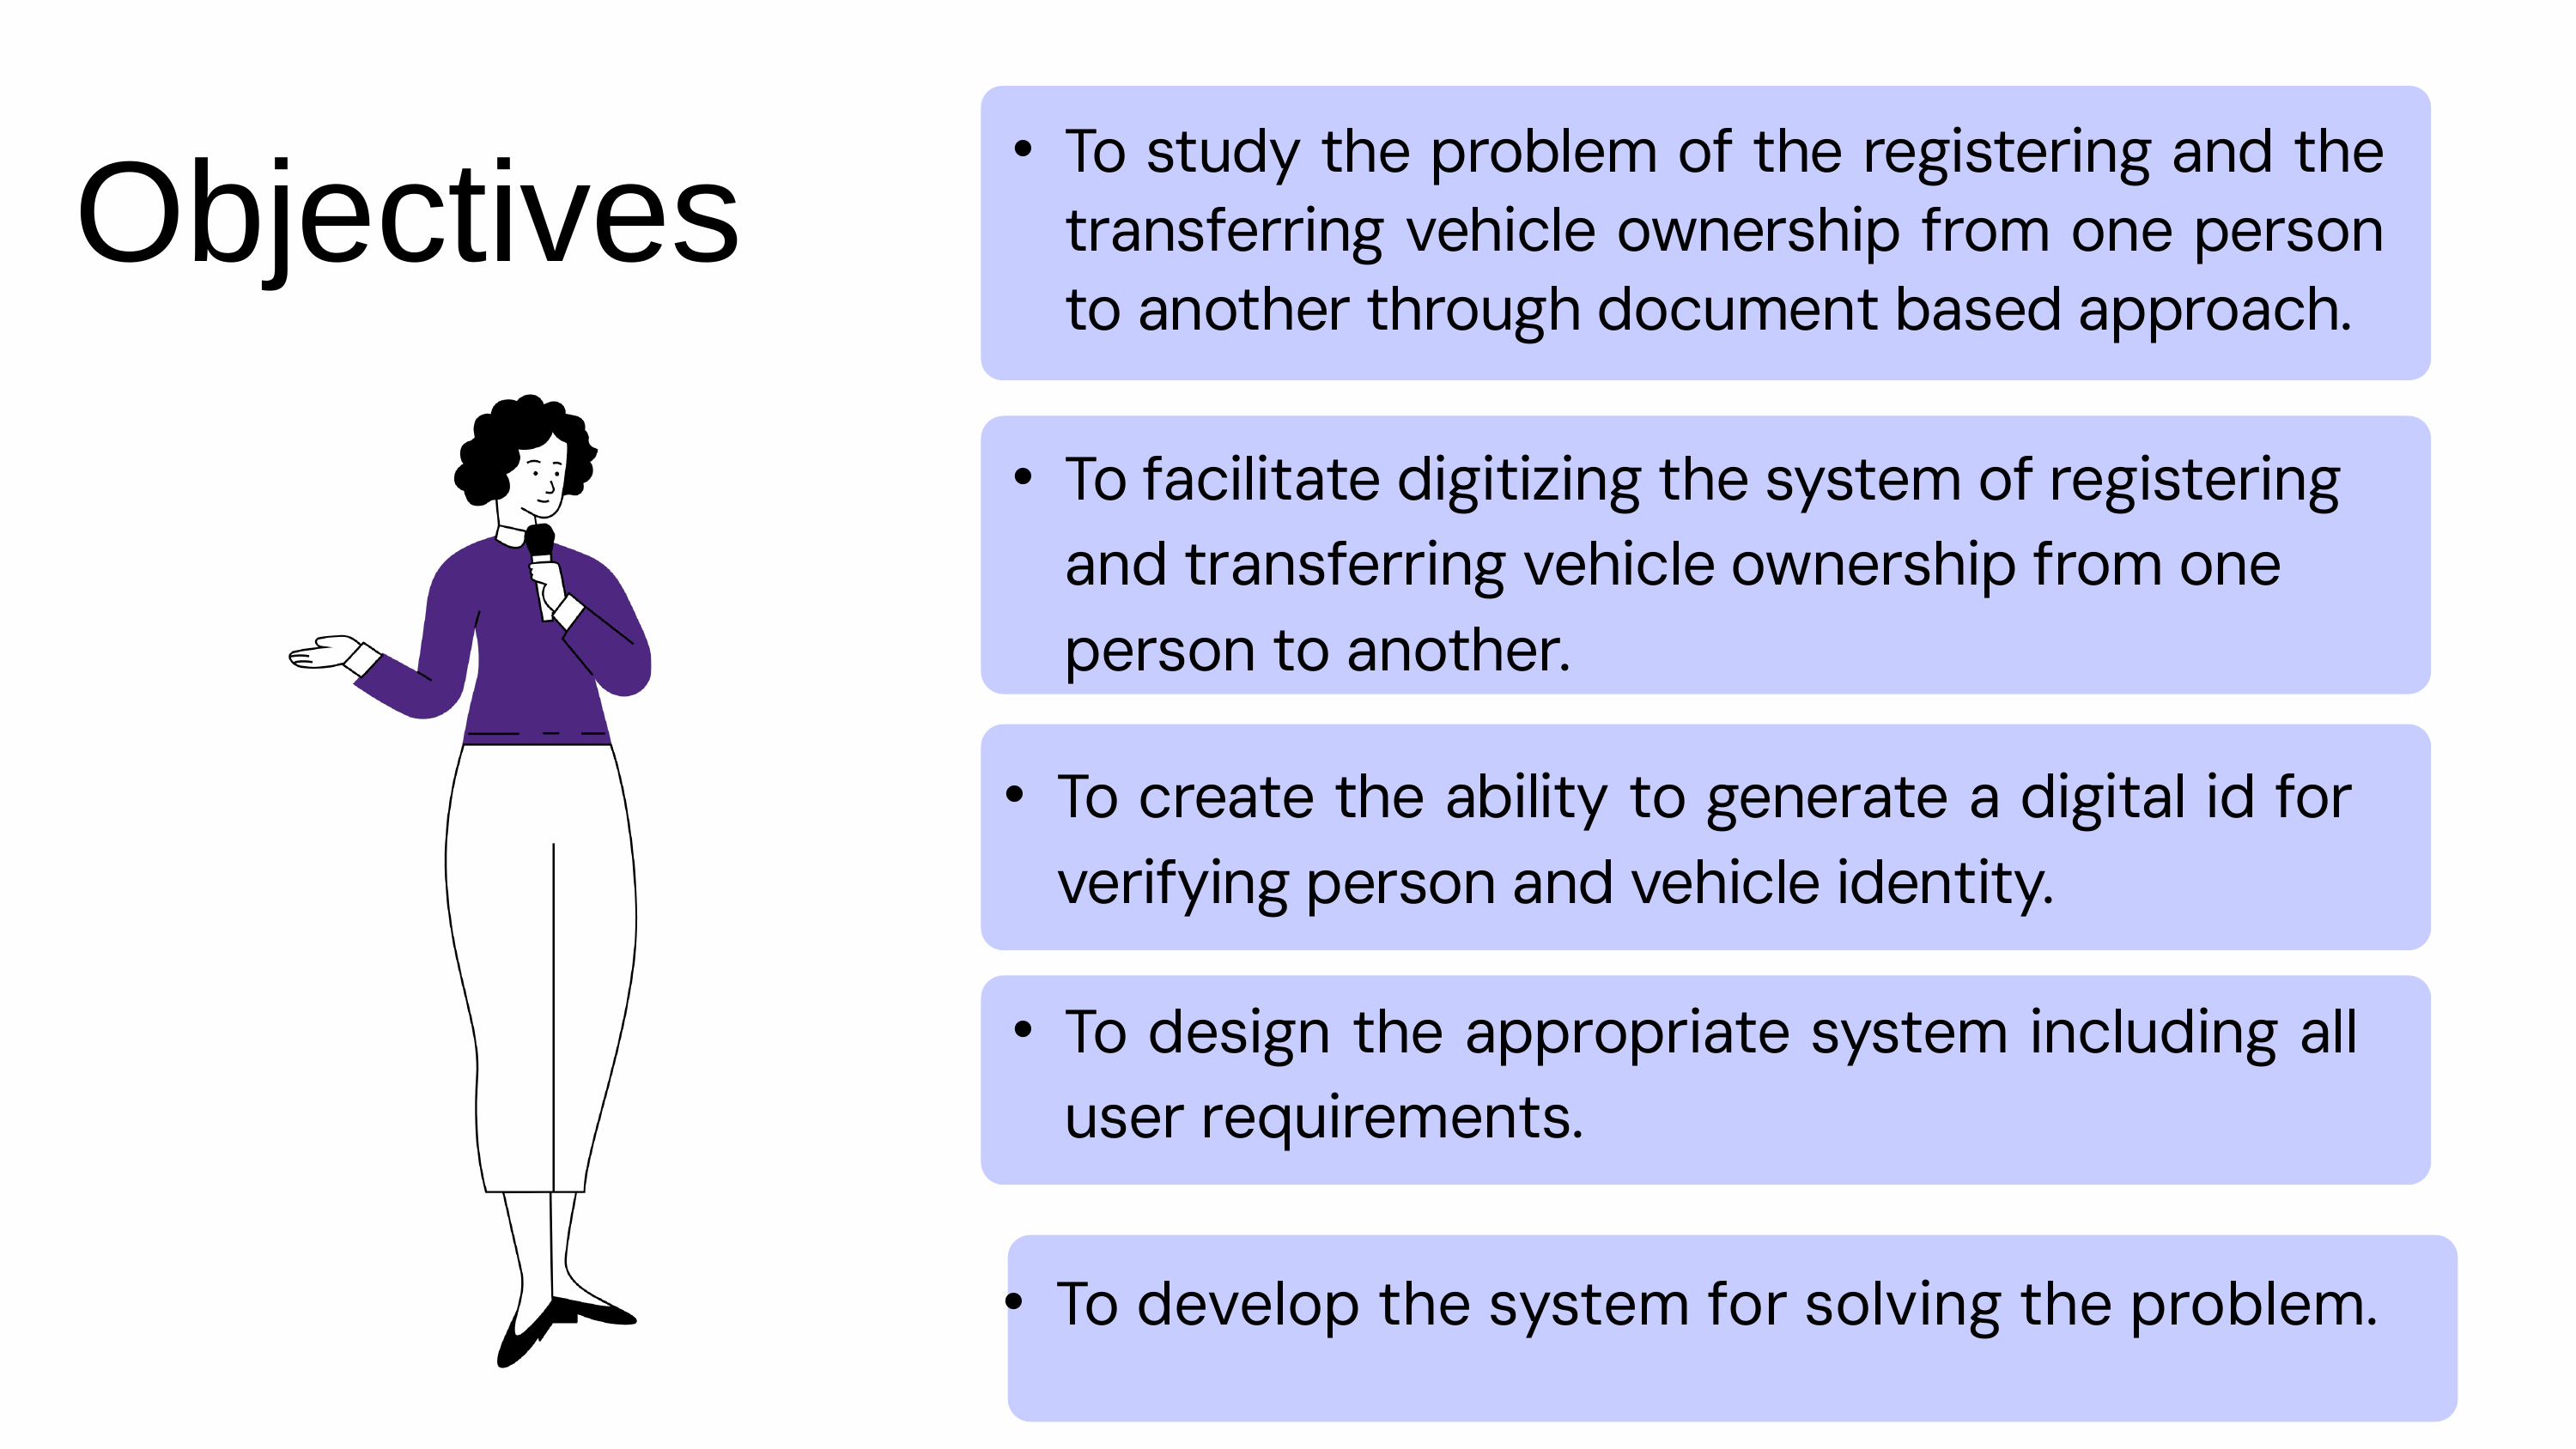

To study the problem of the registering and the transferring vehicle ownership from one person to another through document based approach.
Objectives

To facilitate digitizing the system of registering and transferring vehicle ownership from one person to another.

To create the ability to generate a digital id for verifying person and vehicle identity.

To design the appropriate system including all user requirements.

To develop the system for solving the problem.